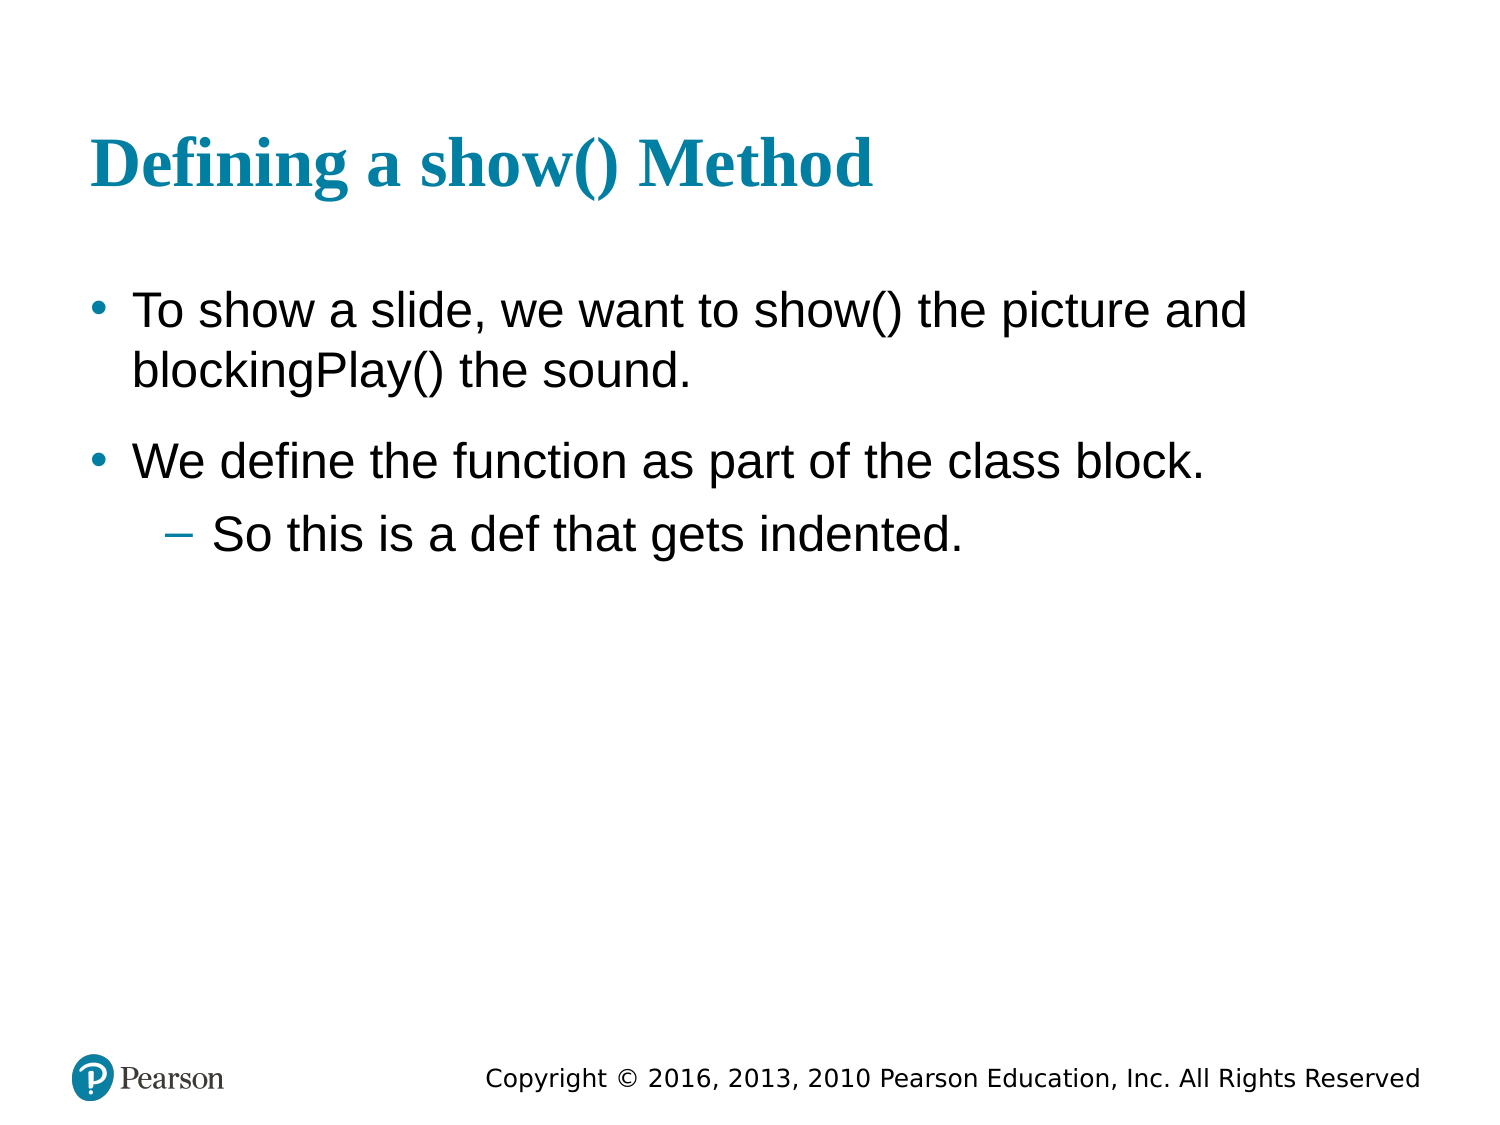

# Defining a show() Method
To show a slide, we want to show() the picture and blockingPlay() the sound.
We define the function as part of the class block.
So this is a def that gets indented.